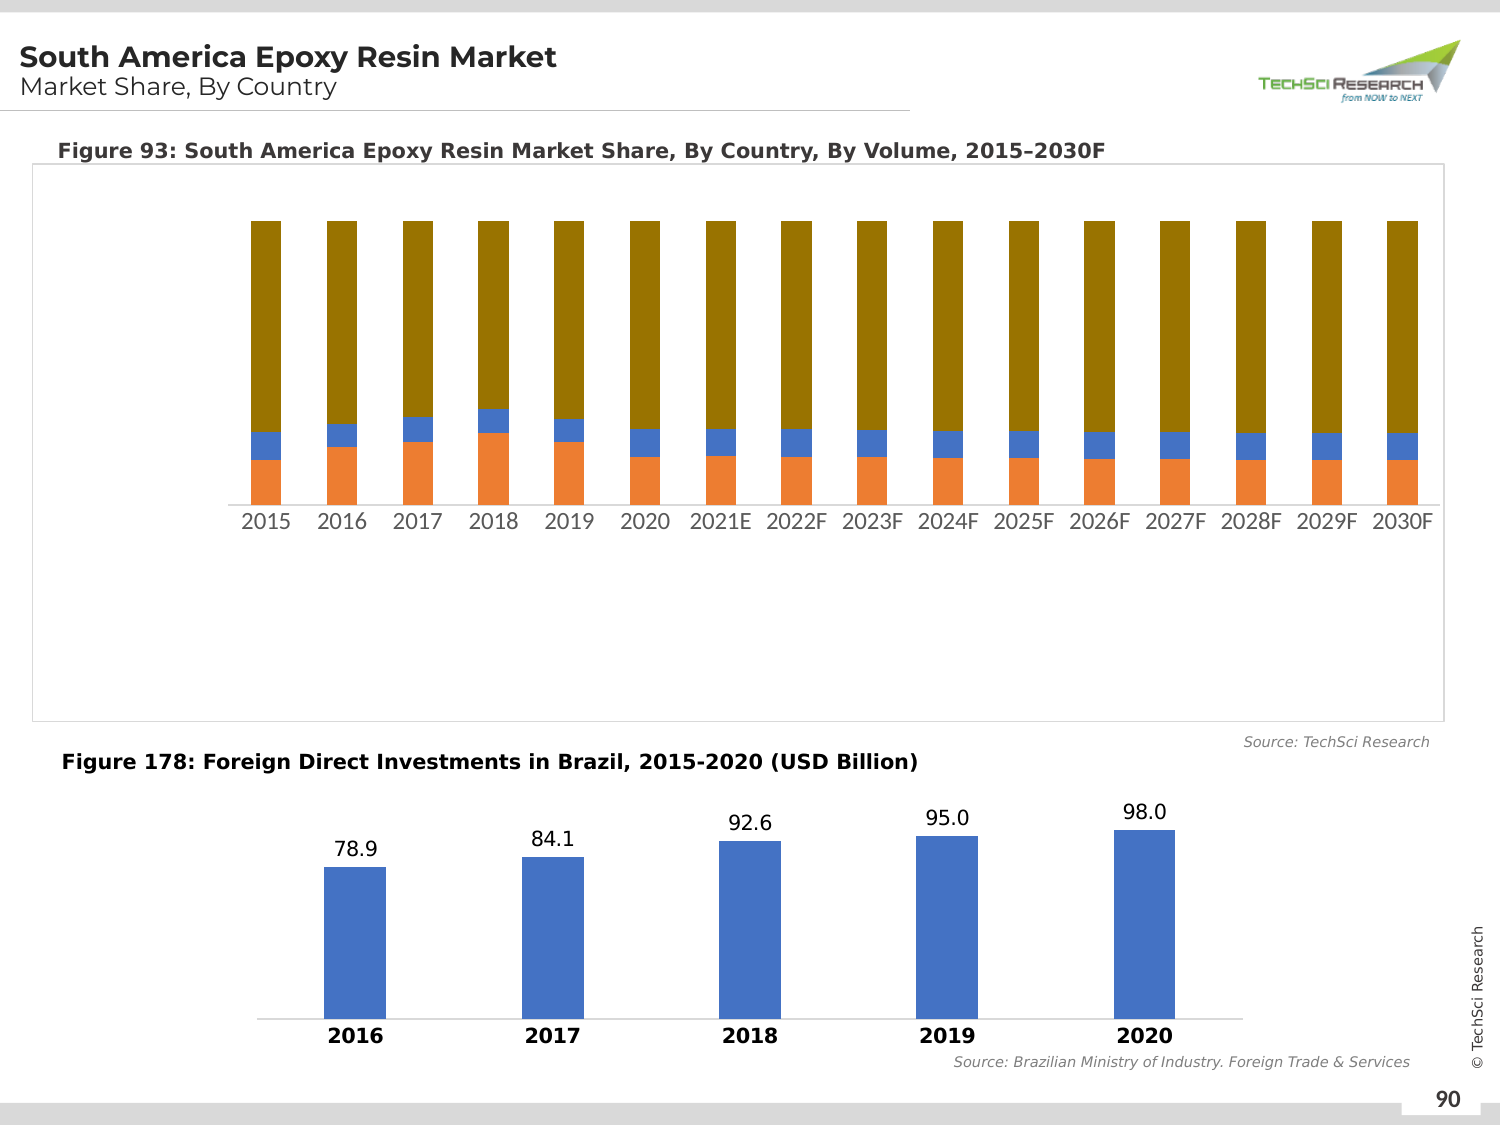

South America Epoxy Resin Market
Market Share, By Country
Figure 93: South America Epoxy Resin Market Share, By Country, By Volume, 2015–2030F

### Chart

| Category | Rest of South America | Argentina | Brazil |
|---|---|---|---|
| 2015 | 0.15682772290253602 | 0.10010618184789198 | 0.7430660952495719 |
| 2016 | 0.2035863257791068 | 0.08221574030595853 | 0.7141979339149347 |
| 2017 | 0.22171860951838415 | 0.0881875812703563 | 0.6900938092112595 |
| 2018 | 0.2508793346099716 | 0.08561391689546177 | 0.6635067484945666 |
| 2019 | 0.22117612726024263 | 0.07960310139620053 | 0.6992207713435569 |
| 2020 | 0.16956510952888926 | 0.09625641916197374 | 0.7341784713091369 |
| 2021E | 0.17054199399318648 | 0.09779816541728445 | 0.731659840589529 |
| 2022F | 0.16843753362514743 | 0.09714727347025649 | 0.734415192904596 |
| 2023F | 0.16651293912360993 | 0.09641644478467182 | 0.7370706160917182 |
| 2024F | 0.16542723968058265 | 0.0958246626192902 | 0.7387480977001271 |
| 2025F | 0.16397648950151034 | 0.09552707485762735 | 0.7404964356408622 |
| 2026F | 0.16213876672904523 | 0.09520882949406713 | 0.7426524037768877 |
| 2027F | 0.1604532530449611 | 0.09502633747099473 | 0.7445204094840442 |
| 2028F | 0.15885413378315794 | 0.09506089709503458 | 0.7460849691218074 |
| 2029F | 0.1578372029084453 | 0.09508619585241485 | 0.7470766012391398 |
| 2030F | 0.1571426848311836 | 0.09502607283309673 | 0.7478312423357197 |
Source: TechSci Research
Figure 178: Foreign Direct Investments in Brazil, 2015-2020 (USD Billion)

### Chart

| Category | Column1 |
|---|---|
| 2016 | 78.9 |
| 2017 | 84.1 |
| 2018 | 92.6 |
| 2019 | 95.0 |
| 2020 | 98.0 |
Source: Brazilian Ministry of Industry. Foreign Trade & Services